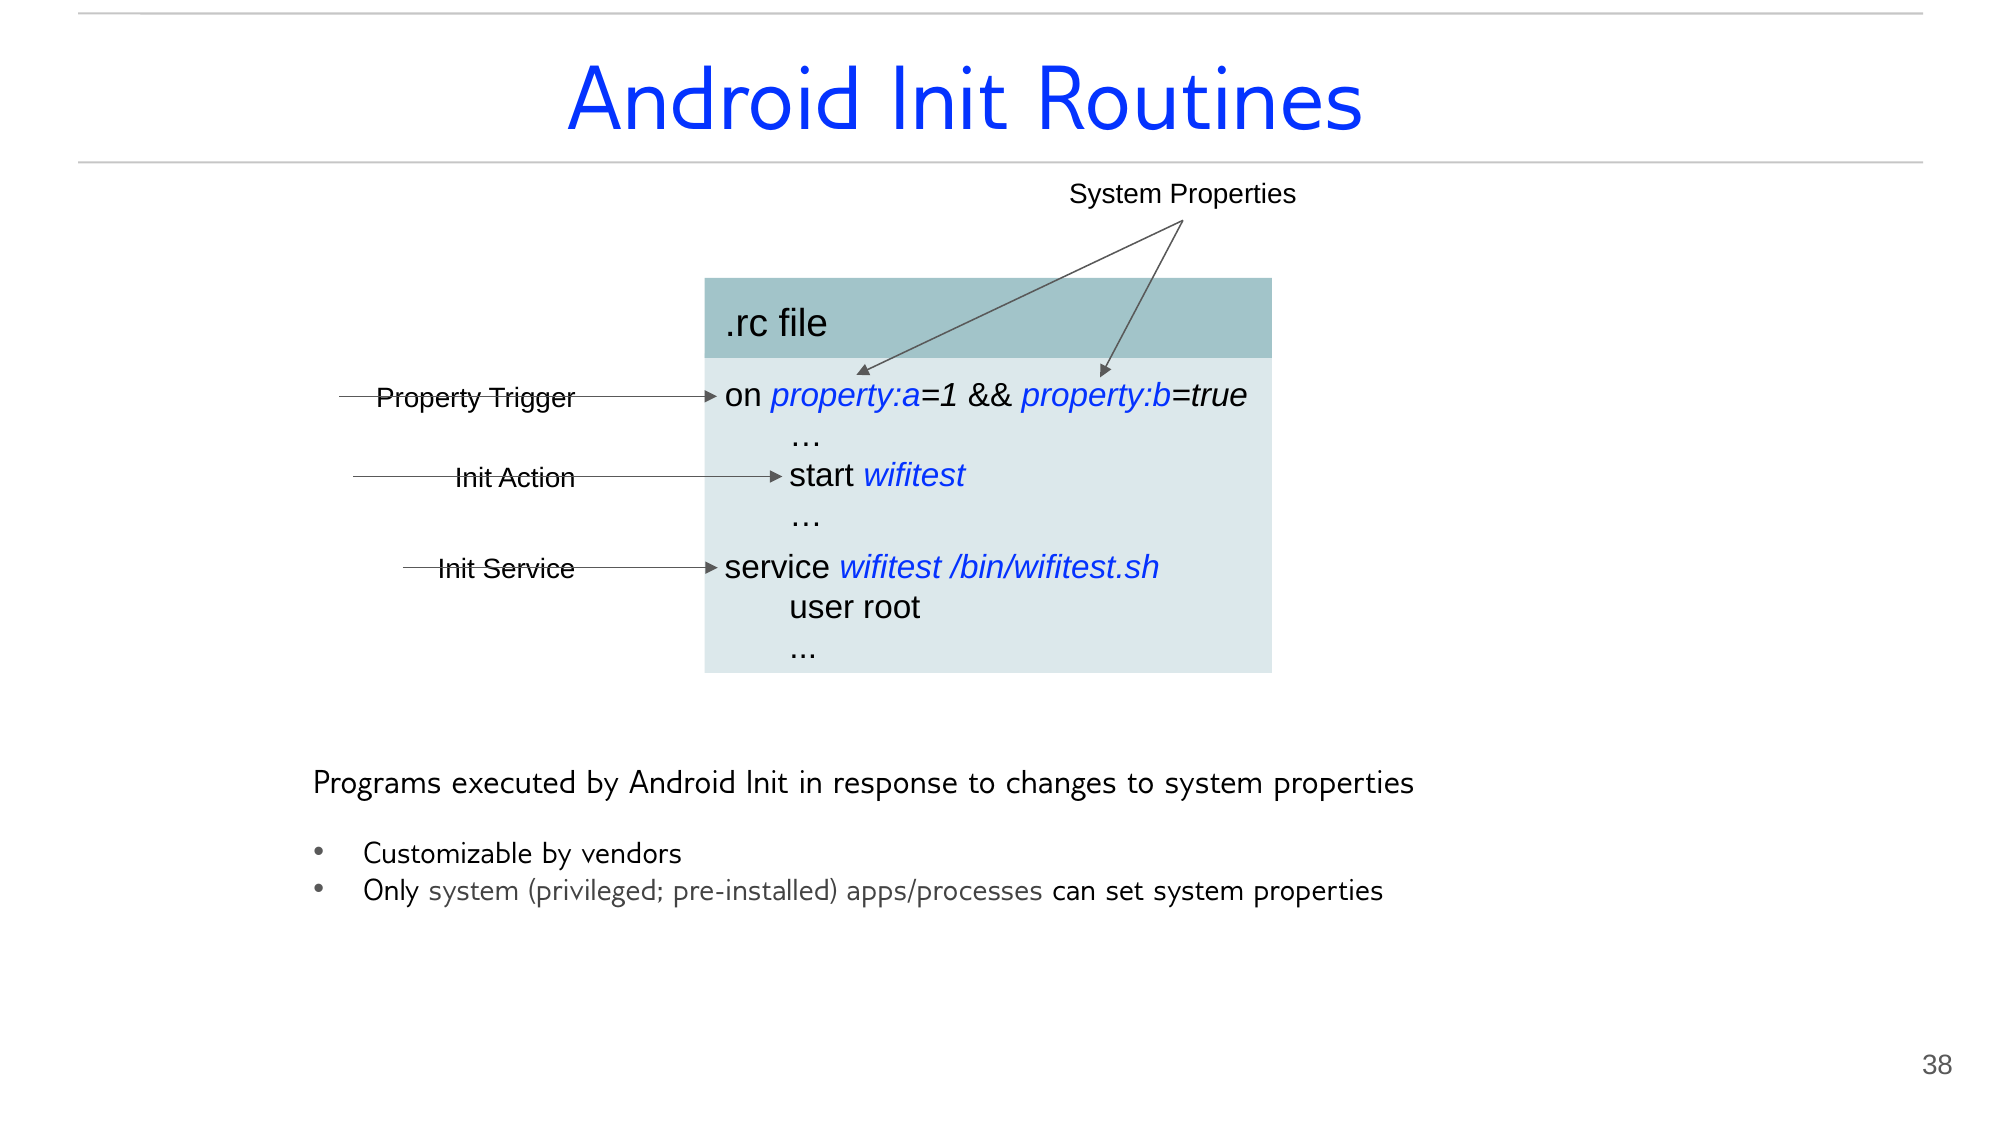

# Android Init Routines
System Properties
.rc file
on property:a=1 && property:b=true
       …
       start wifitest
       …

Property Trigger

Init Action

service wifitest /bin/wifitest.sh
       user root
       ...
Init Service

Programs executed by Android Init in response to changes to system properties
Customizable by vendors
Only system (privileged; pre-installed) apps/processes can set system properties
38